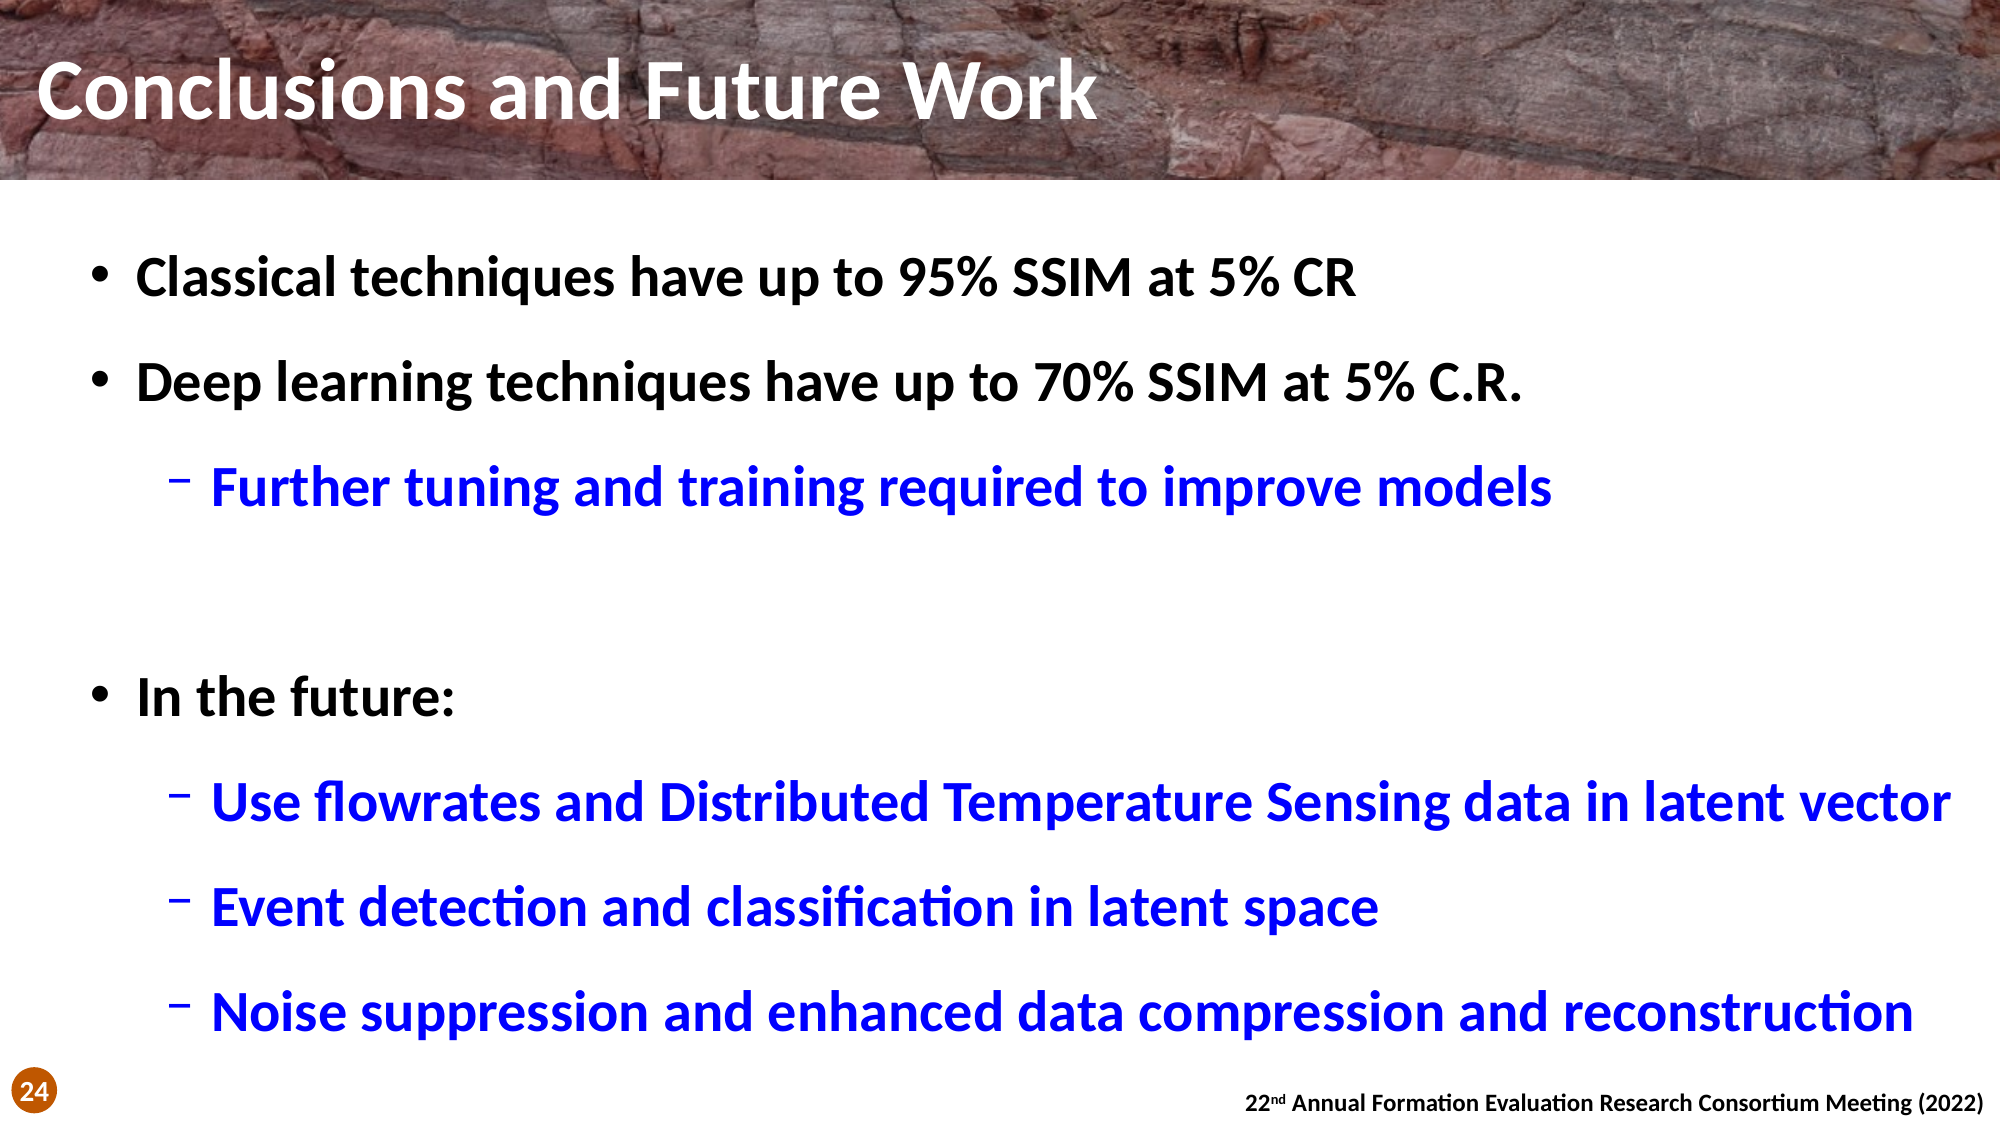

# Conclusions and Future Work
Classical techniques have up to 95% SSIM at 5% CR
Deep learning techniques have up to 70% SSIM at 5% C.R.
Further tuning and training required to improve models

In the future:
Use flowrates and Distributed Temperature Sensing data in latent vector
Event detection and classification in latent space
Noise suppression and enhanced data compression and reconstruction
24